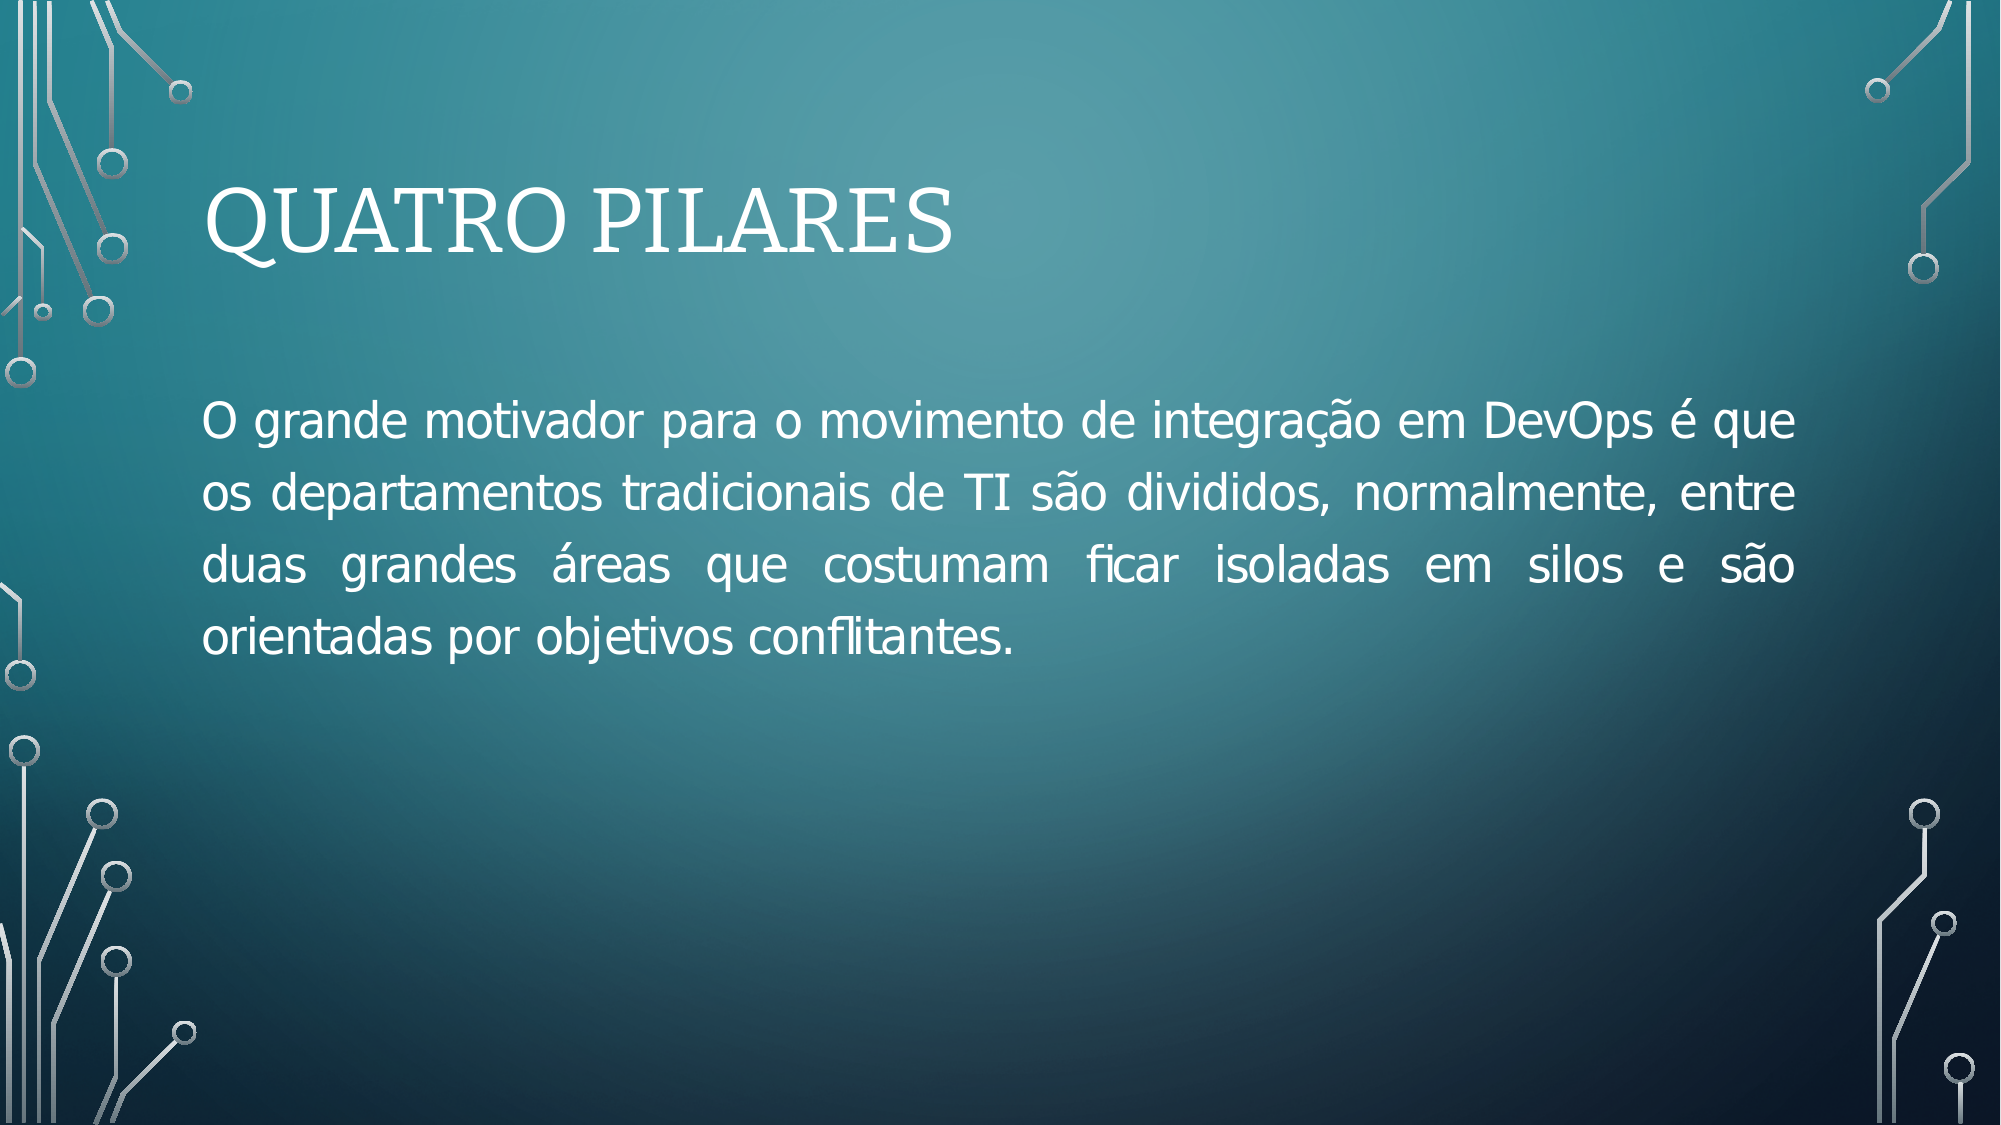

# Quatro Pilares
O grande motivador para o movimento de integração em DevOps é que os departamentos tradicionais de TI são divididos, normalmente, entre duas grandes áreas que costumam ficar isoladas em silos e são orientadas por objetivos conflitantes.